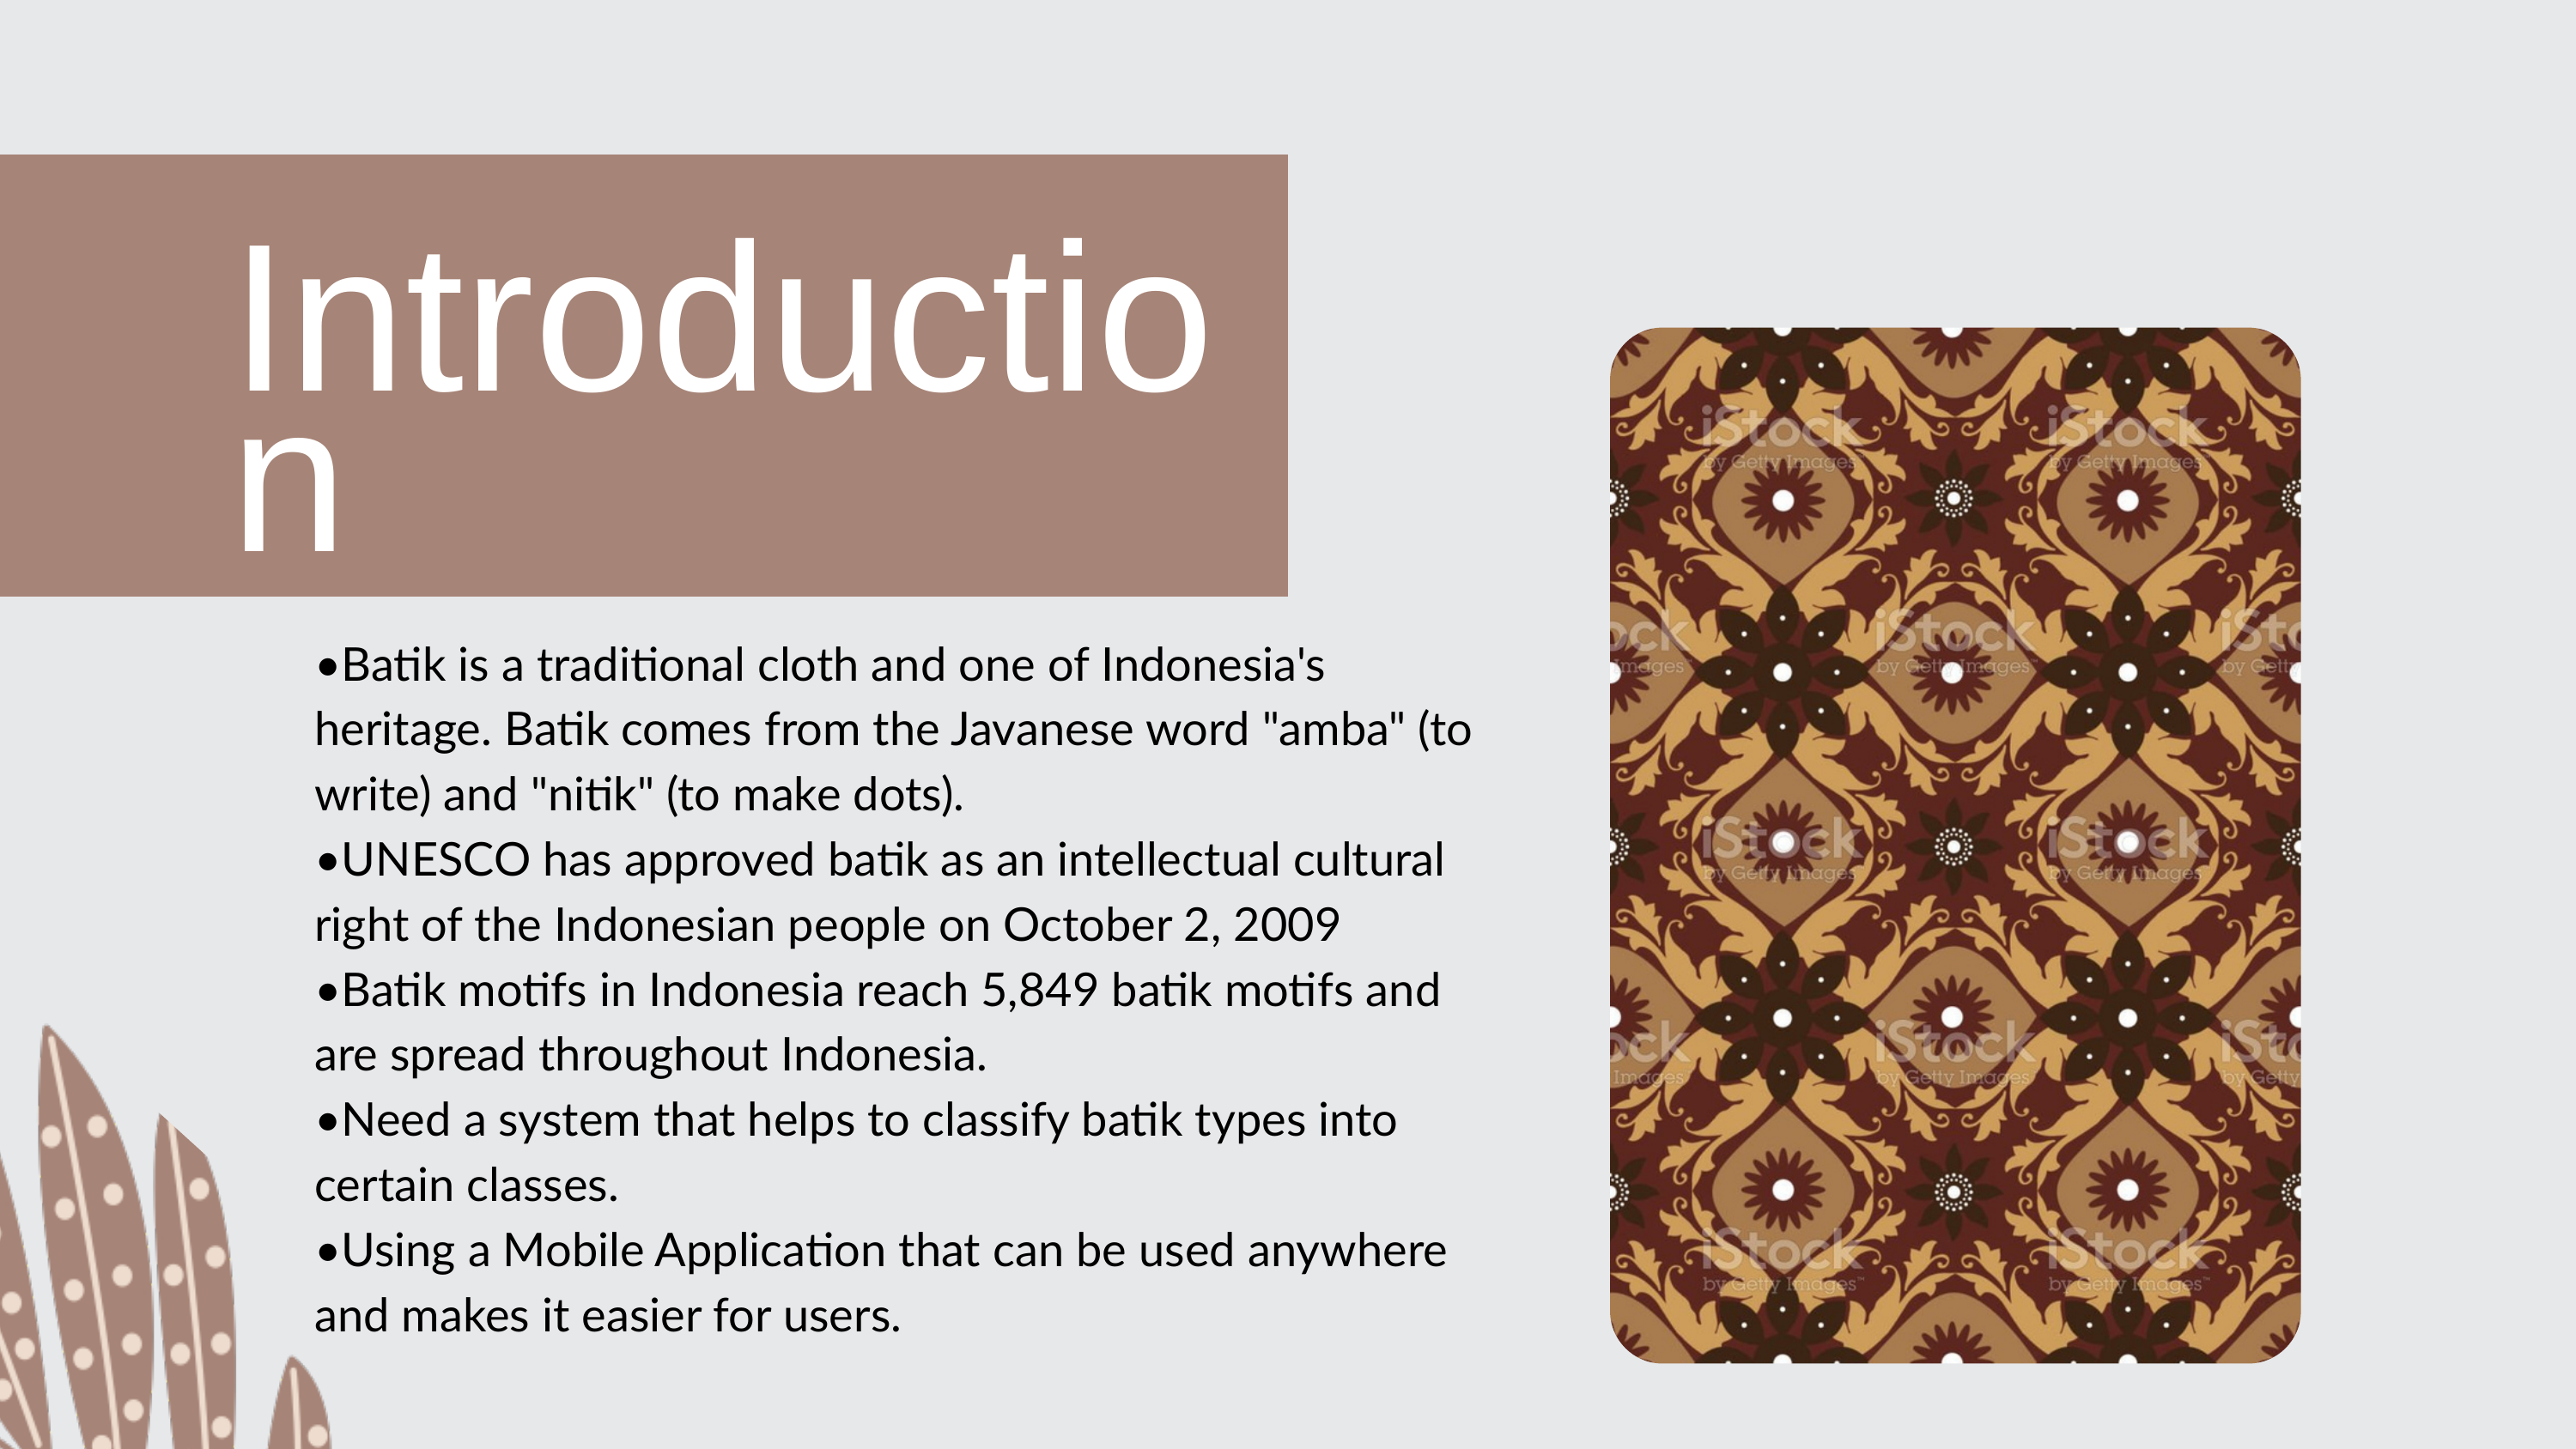

Introduction

•Batik is a traditional cloth and one of Indonesia's heritage. Batik comes from the Javanese word "amba" (to write) and "nitik" (to make dots).
•UNESCO has approved batik as an intellectual cultural right of the Indonesian people on October 2, 2009
•Batik motifs in Indonesia reach 5,849 batik motifs and are spread throughout Indonesia.
•Need a system that helps to classify batik types into certain classes.
•Using a Mobile Application that can be used anywhere and makes it easier for users.